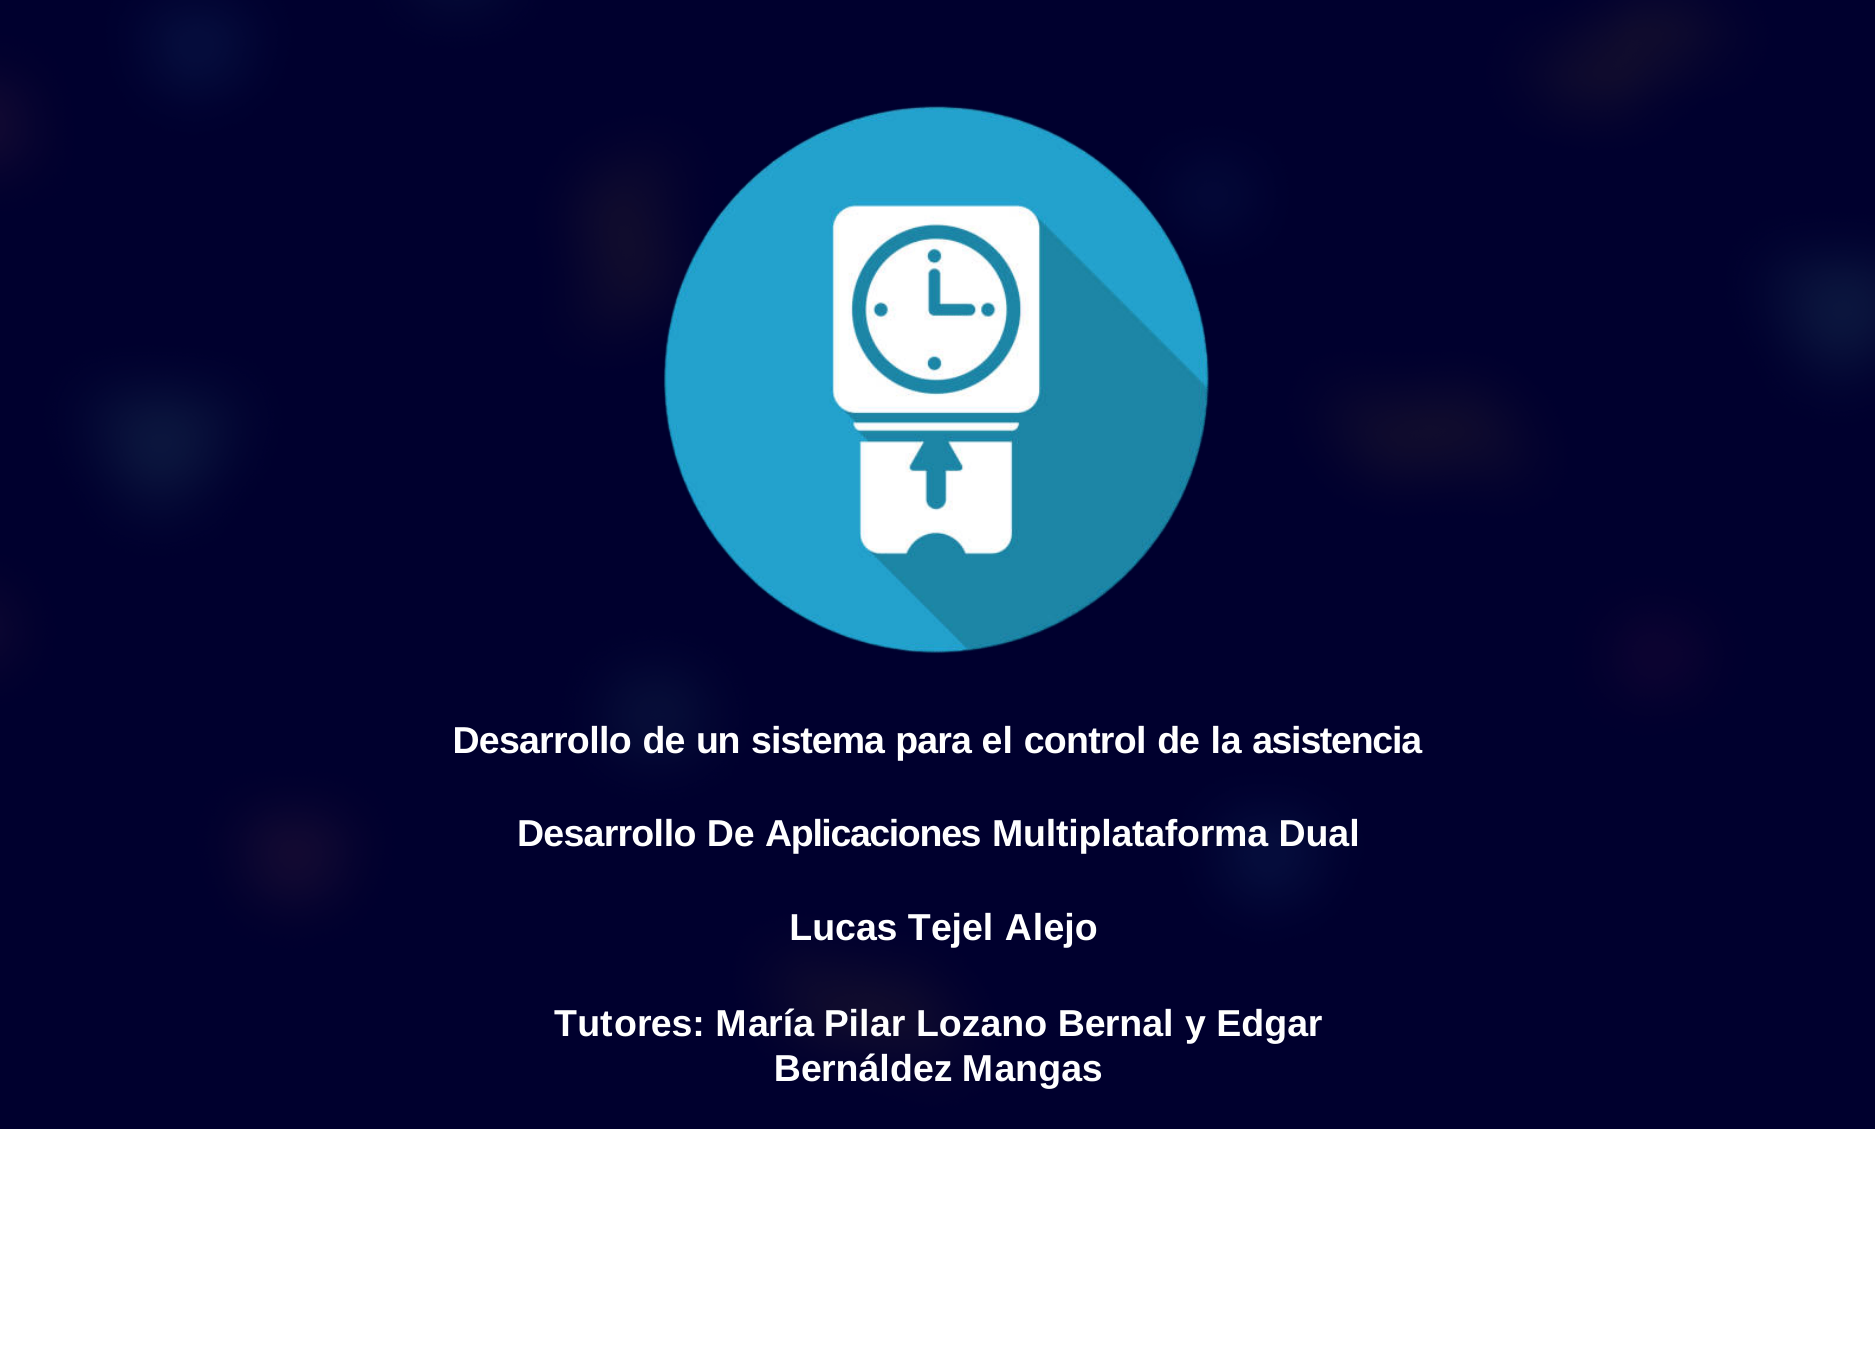

Desarrollo de un sistema para el control de la asistencia
Desarrollo De Aplicaciones Multiplataforma Dual  Lucas Tejel Alejo

Tutores: María Pilar Lozano Bernal y Edgar Bernáldez Mangas